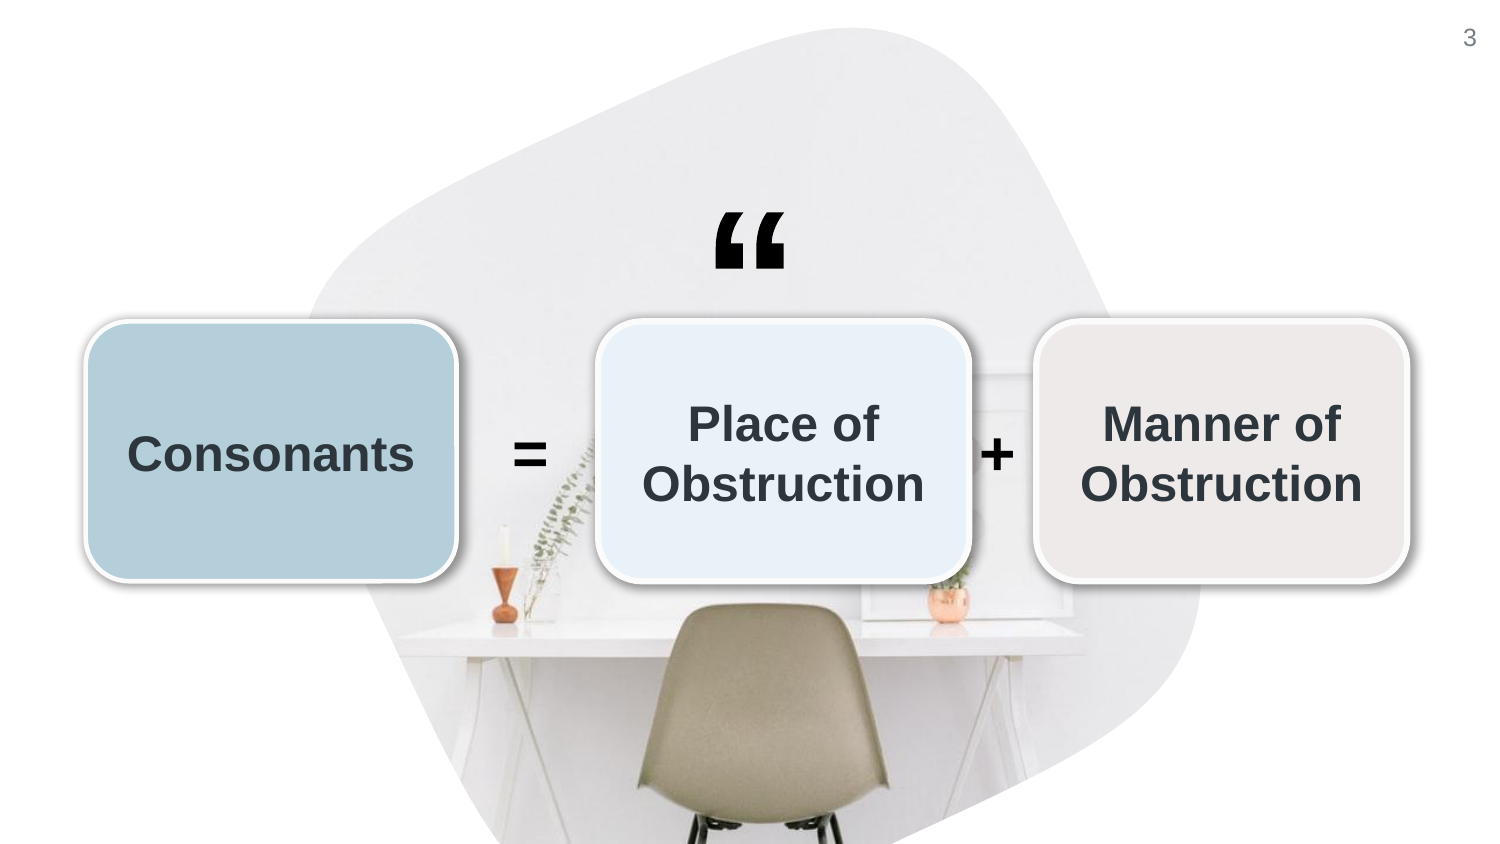

3
Consonants
Place of
Obstruction
Manner of
Obstruction
=                         +